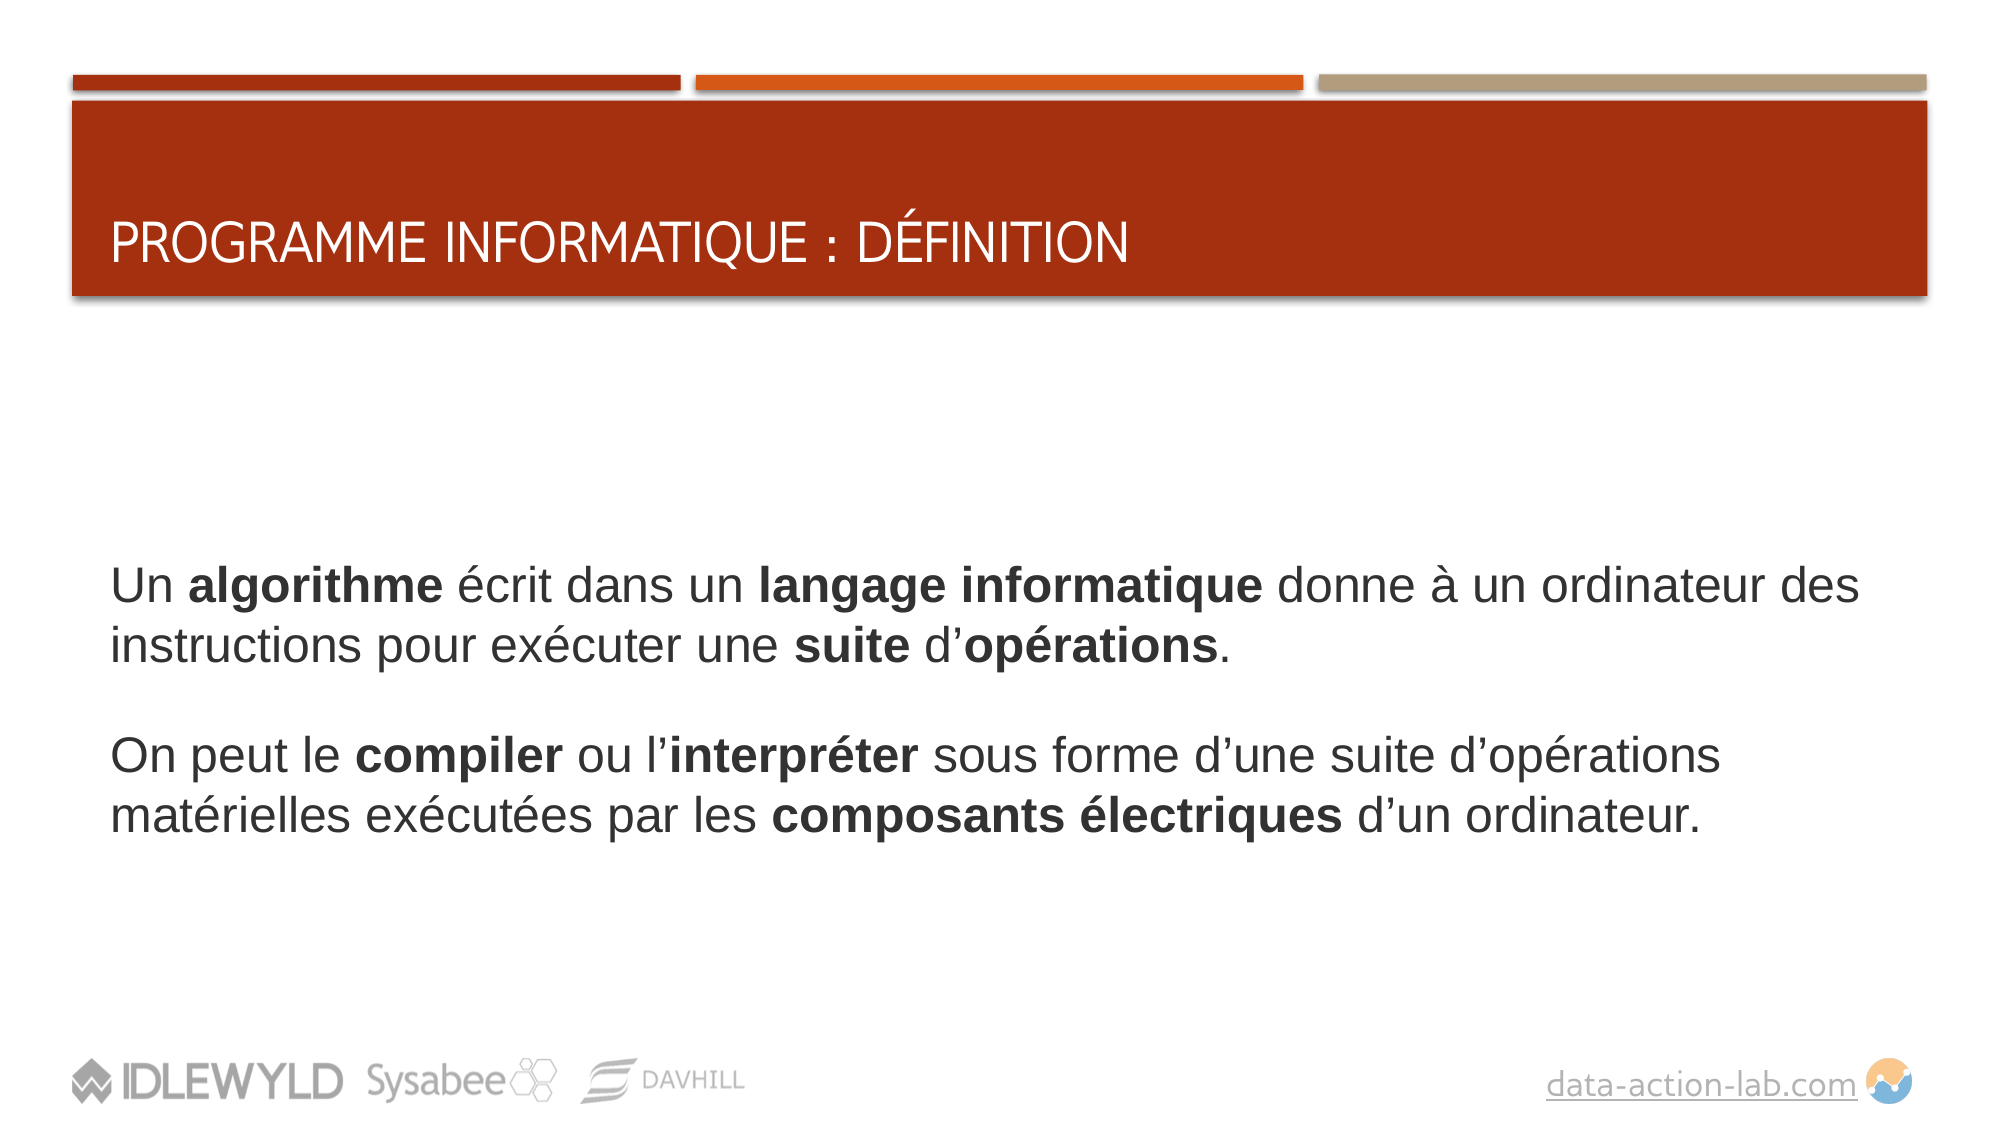

# PROGRAMME INFORMATIQUE : Définition
Un algorithme écrit dans un langage informatique donne à un ordinateur des instructions pour exécuter une suite d’opérations.

On peut le compiler ou l’interpréter sous forme d’une suite d’opérations matérielles exécutées par les composants électriques d’un ordinateur.